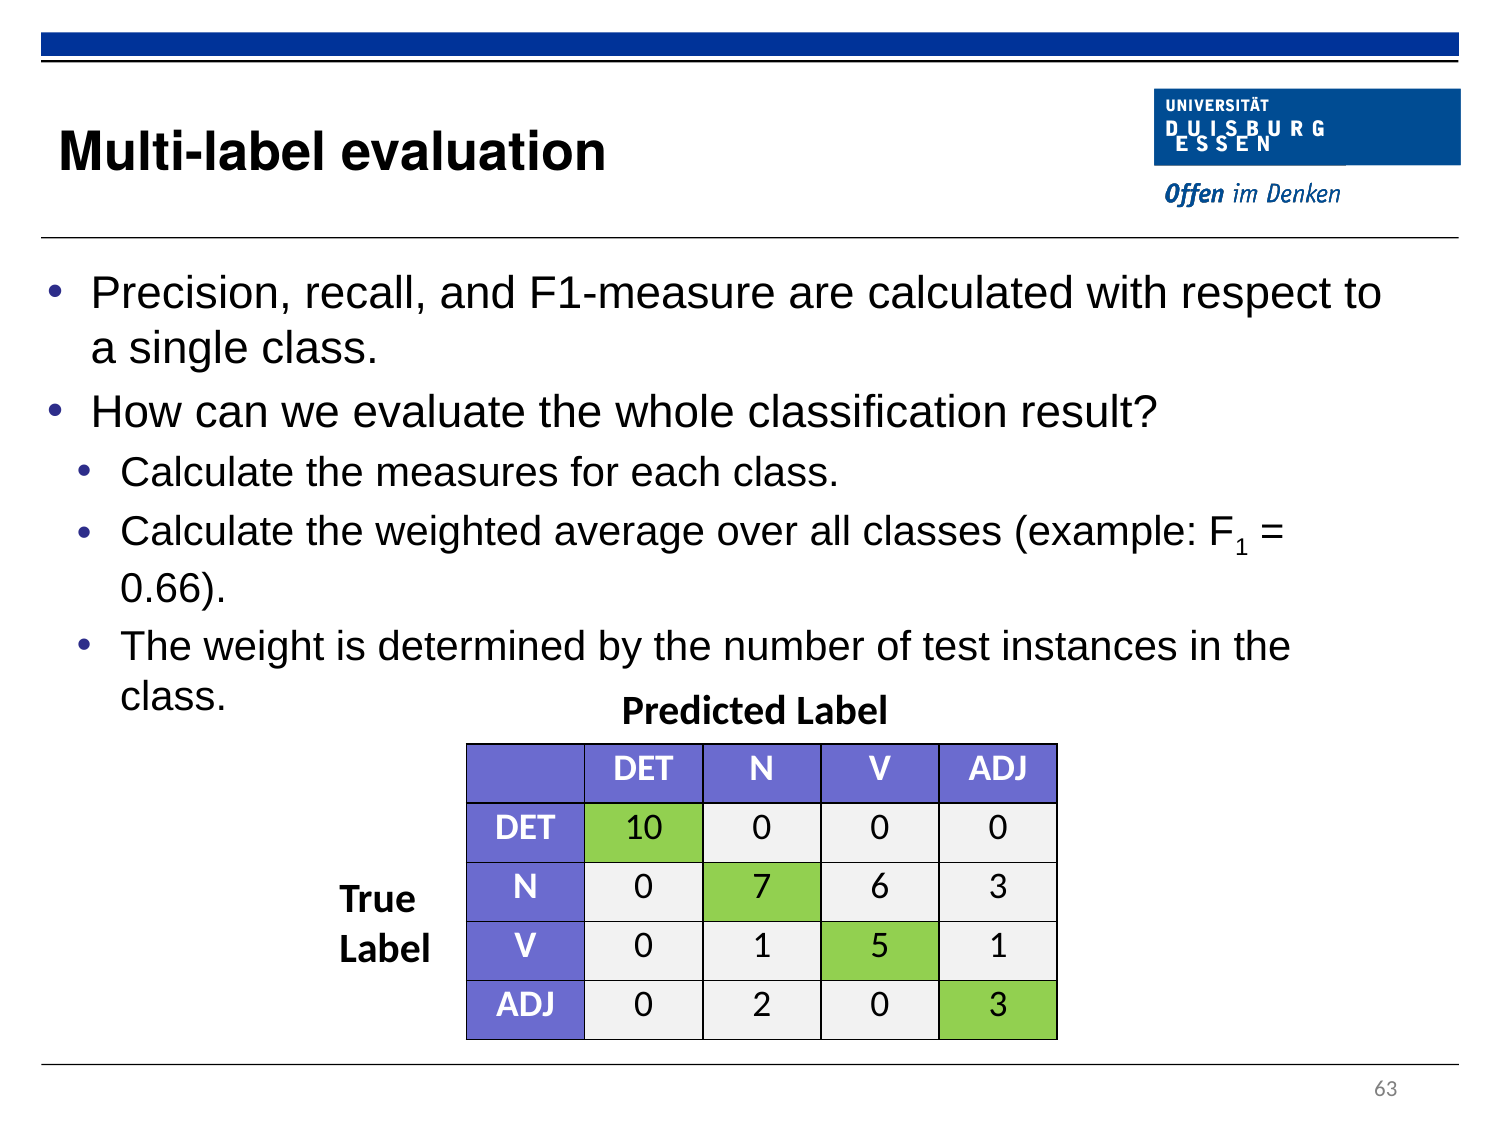

# Multi-label evaluation
Precision, recall, and F1-measure are calculated with respect to a single class.
How can we evaluate the whole classification result?
Calculate the measures for each class.
Calculate the weighted average over all classes (example: F1 = 0.66).
The weight is determined by the number of test instances in the class.

Predicted Label
|  | DET | N | V | ADJ |
| --- | --- | --- | --- | --- |
| DET | 10 | 0 | 0 | 0 |
| N | 0 | 7 | 6 | 3 |
| V | 0 | 1 | 5 | 1 |
| ADJ | 0 | 2 | 0 | 3 |
True Label